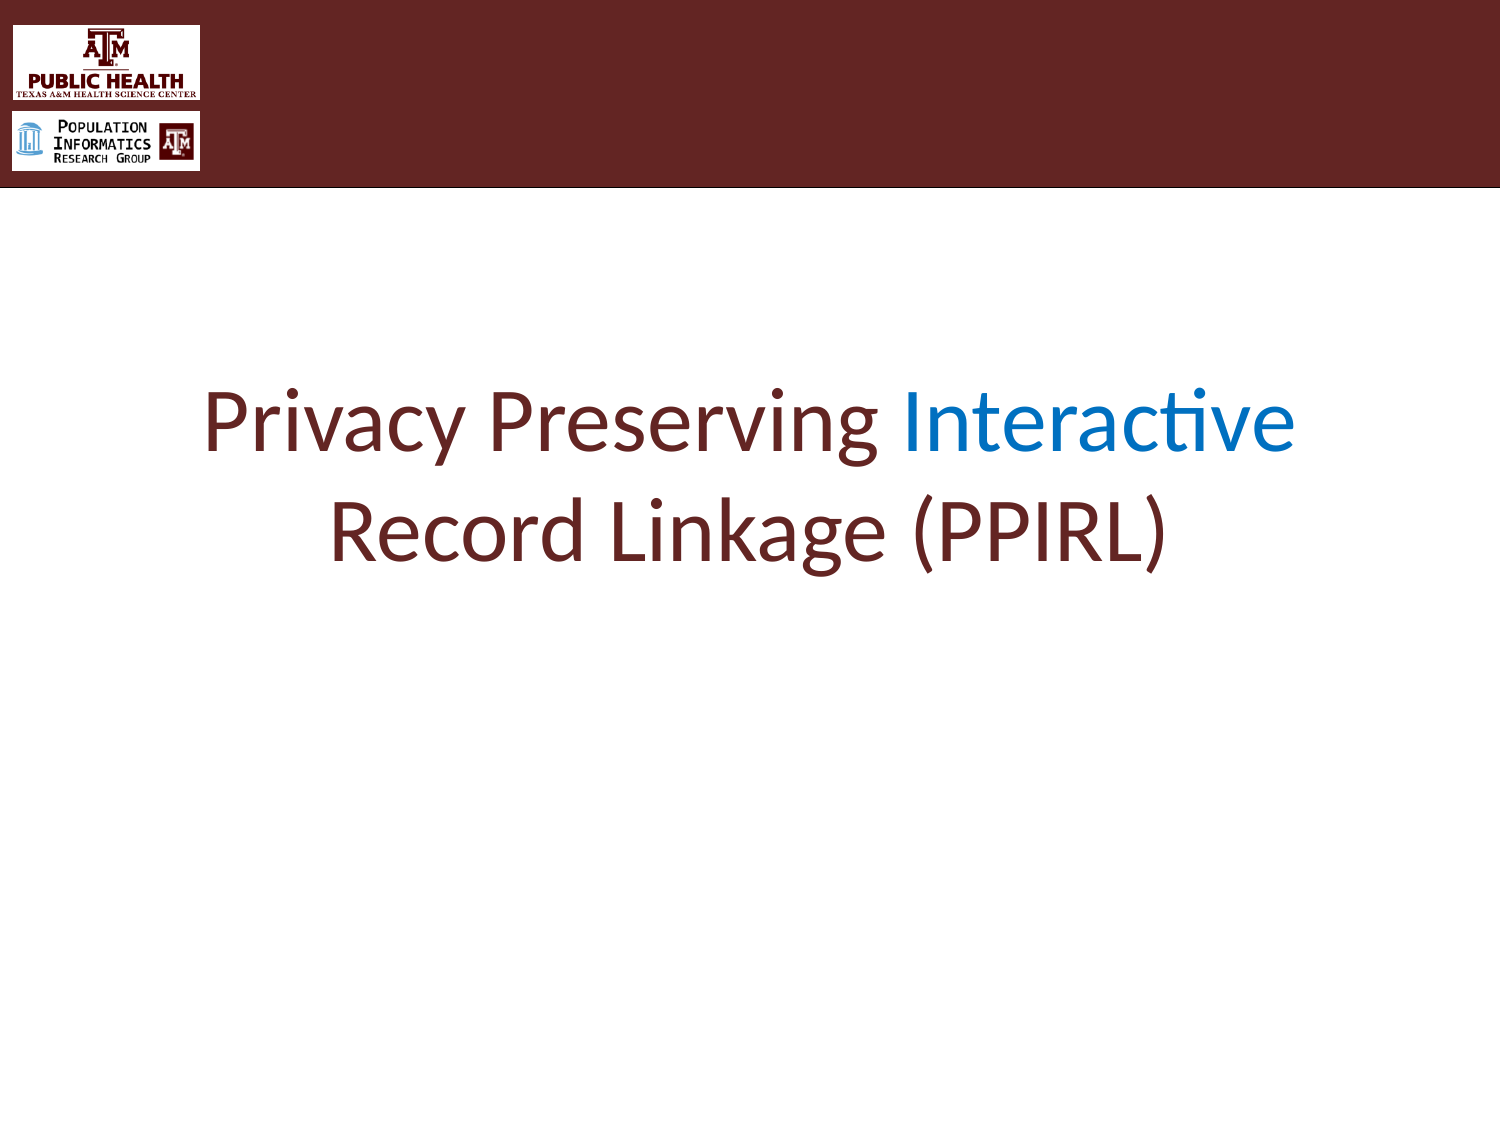

# Privacy Preserving Interactive Record Linkage (PPIRL)